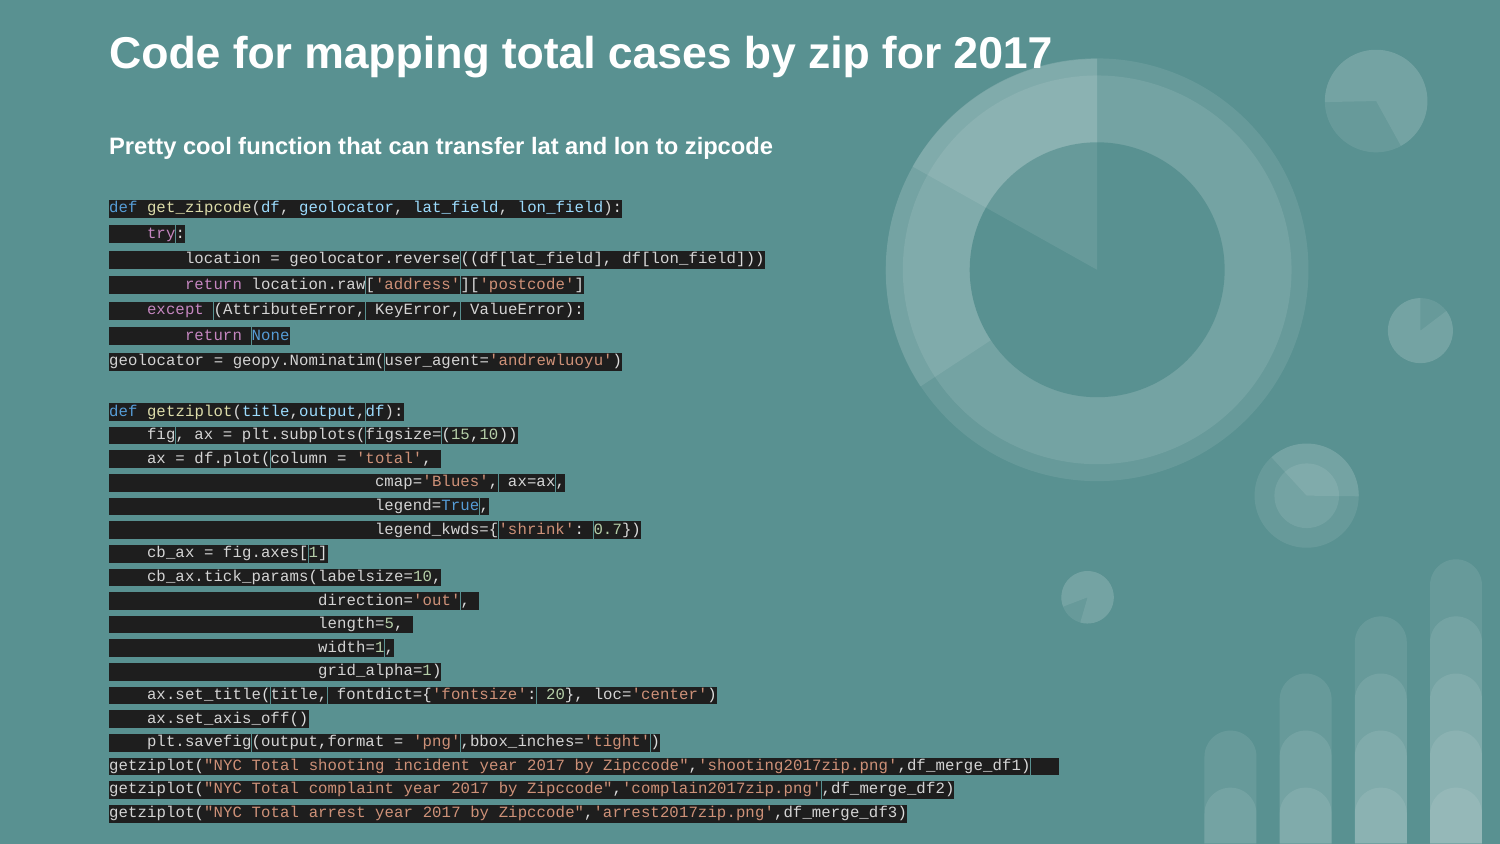

# Code for mapping total cases by zip for 2017

Pretty cool function that can transfer lat and lon to zipcode
def get_zipcode(df, geolocator, lat_field, lon_field):
    try:
        location = geolocator.reverse((df[lat_field], df[lon_field]))
        return location.raw['address']['postcode']
    except (AttributeError, KeyError, ValueError):
        return None
geolocator = geopy.Nominatim(user_agent='andrewluoyu')

def getziplot(title,output,df):
    fig, ax = plt.subplots(figsize=(15,10))
    ax = df.plot(column = 'total',
                            cmap='Blues', ax=ax,
                            legend=True,
                            legend_kwds={'shrink': 0.7})
    cb_ax = fig.axes[1]
    cb_ax.tick_params(labelsize=10,
                      direction='out',
                      length=5,
                      width=1,
                      grid_alpha=1)
    ax.set_title(title, fontdict={'fontsize': 20}, loc='center')
    ax.set_axis_off()
    plt.savefig(output,format = 'png',bbox_inches='tight')
getziplot("NYC Total shooting incident year 2017 by Zipccode",'shooting2017zip.png',df_merge_df1)
getziplot("NYC Total complaint year 2017 by Zipccode",'complain2017zip.png',df_merge_df2)
getziplot("NYC Total arrest year 2017 by Zipccode",'arrest2017zip.png',df_merge_df3)